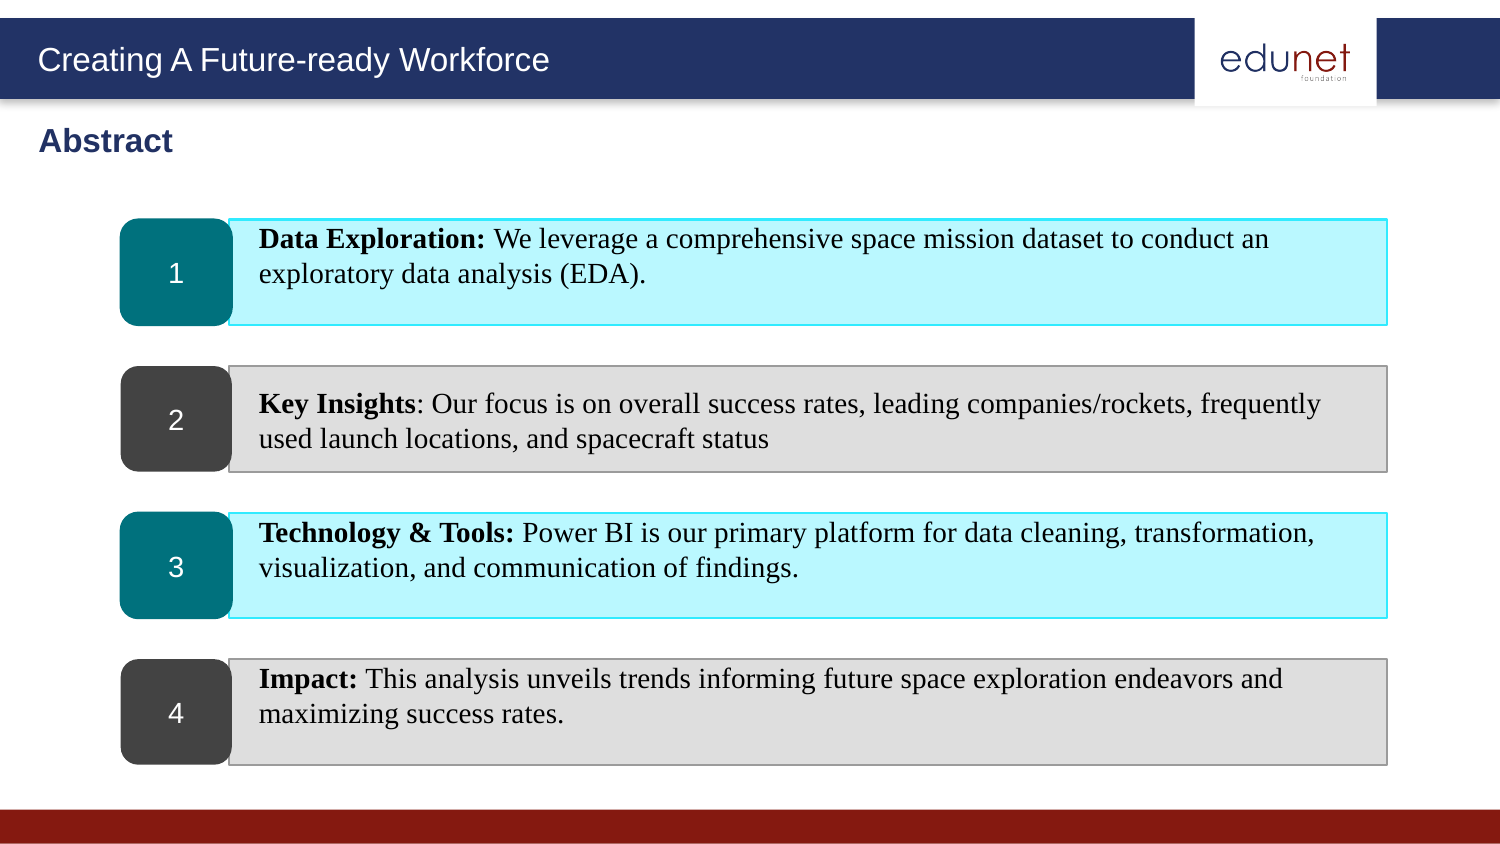

Abstract
1
Data Exploration: We leverage a comprehensive space mission dataset to conduct an exploratory data analysis (EDA).

2
Key Insights: Our focus is on overall success rates, leading companies/rockets, frequently used launch locations, and spacecraft status
3
Technology & Tools: Power BI is our primary platform for data cleaning, transformation, visualization, and communication of findings.

4
Impact: This analysis unveils trends informing future space exploration endeavors and maximizing success rates.